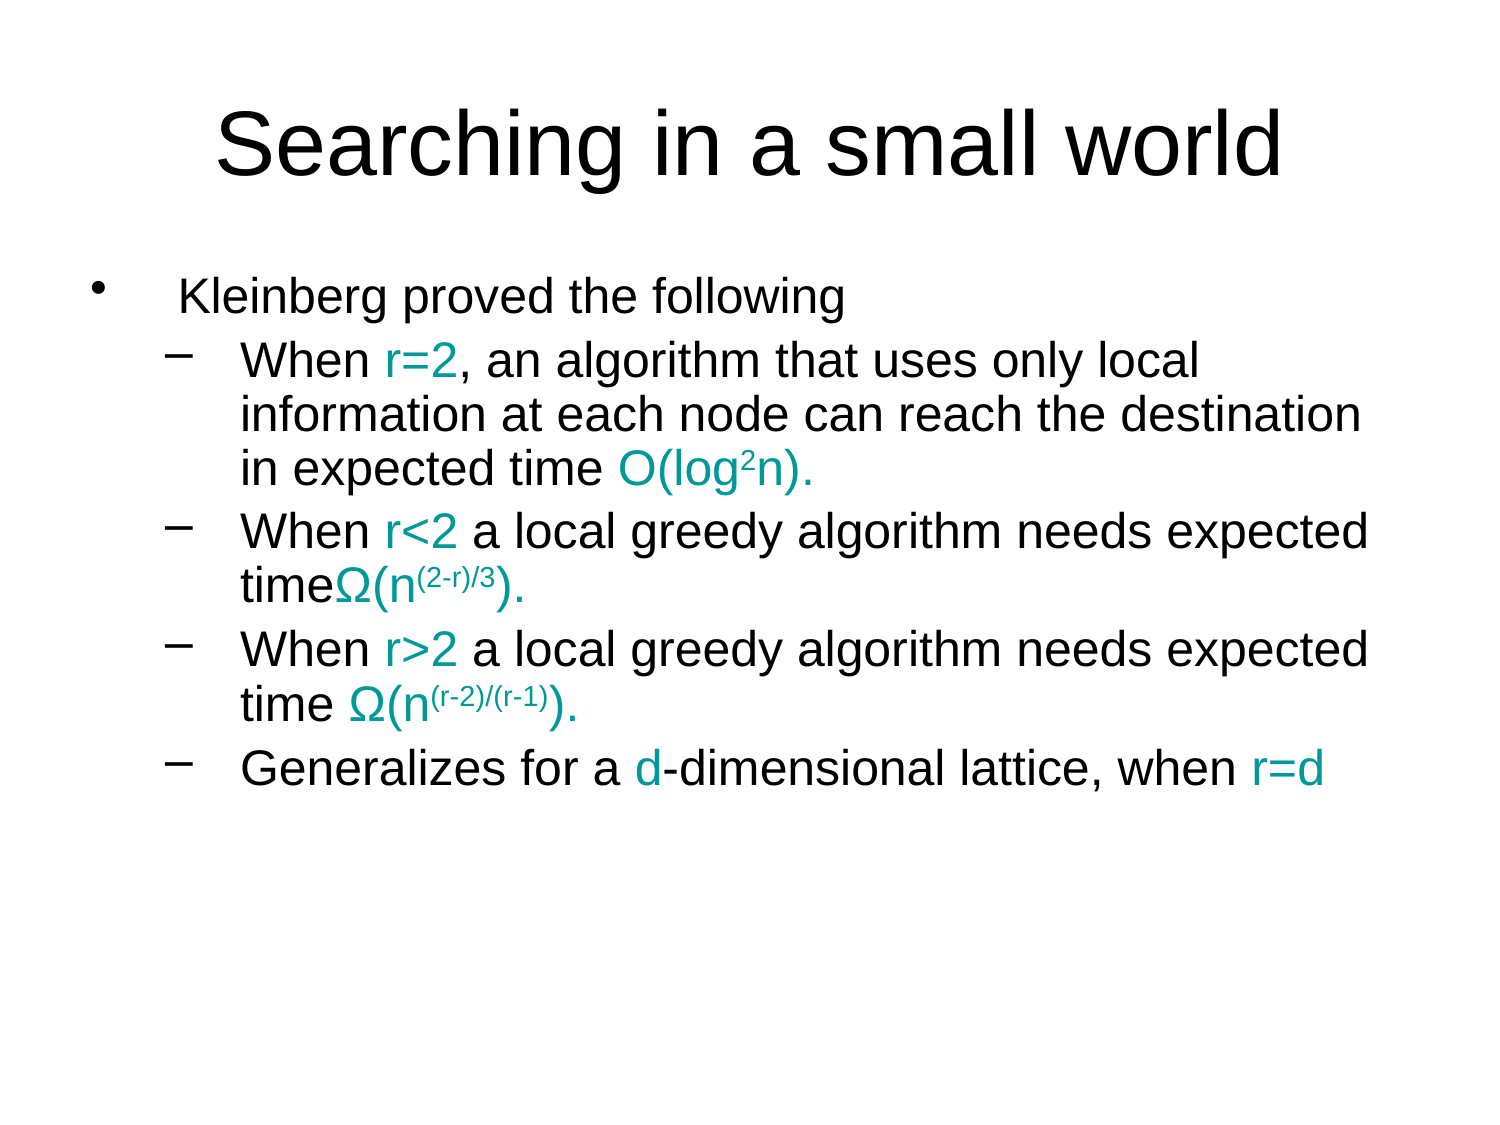

# Searching in a small world
Kleinberg proved the following
When r=2, an algorithm that uses only local information at each node can reach the destination in expected time O(log2n).
When r<2 a local greedy algorithm needs expected timeΩ(n(2-r)/3).
When r>2 a local greedy algorithm needs expected time Ω(n(r-2)/(r-1)).
Generalizes for a d-dimensional lattice, when r=d